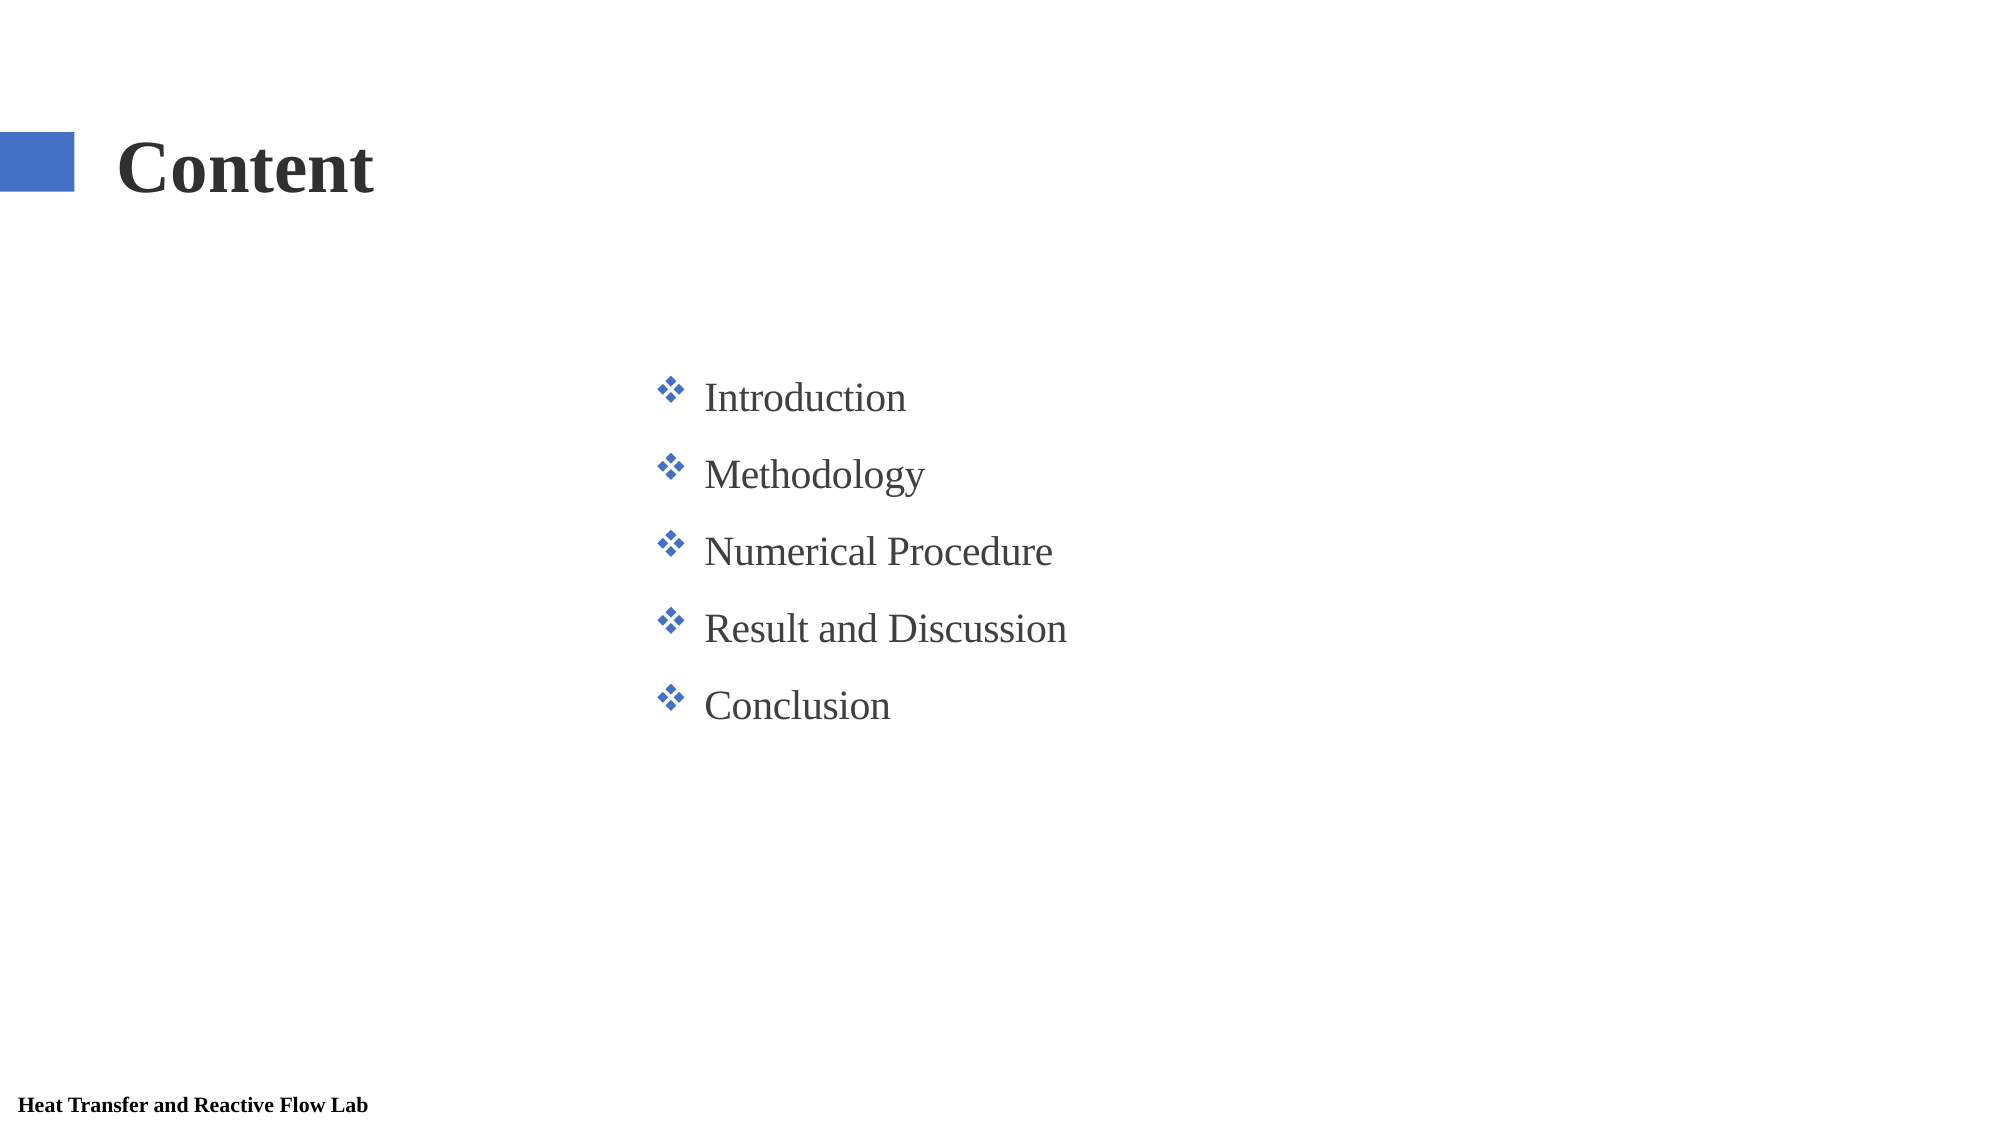

# Content
Introduction
Methodology
Numerical Procedure
Result and Discussion
Conclusion

Heat Transfer and Reactive Flow Lab